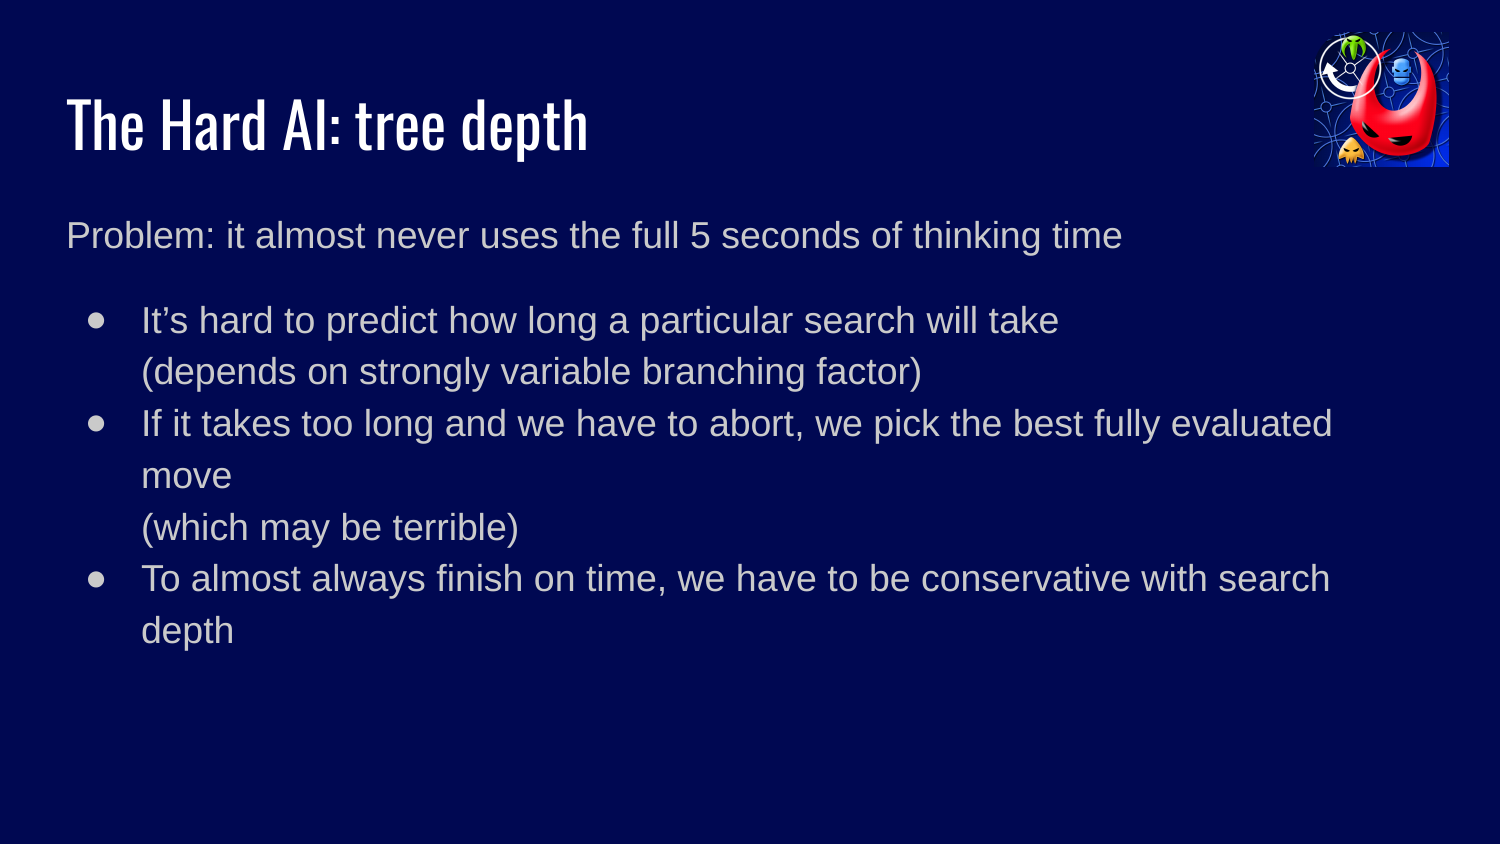

# The Hard AI: tree depth
Problem: it almost never uses the full 5 seconds of thinking time
It’s hard to predict how long a particular search will take
(depends on strongly variable branching factor)
If it takes too long and we have to abort, we pick the best fully evaluated move
(which may be terrible)
To almost always finish on time, we have to be conservative with search depth